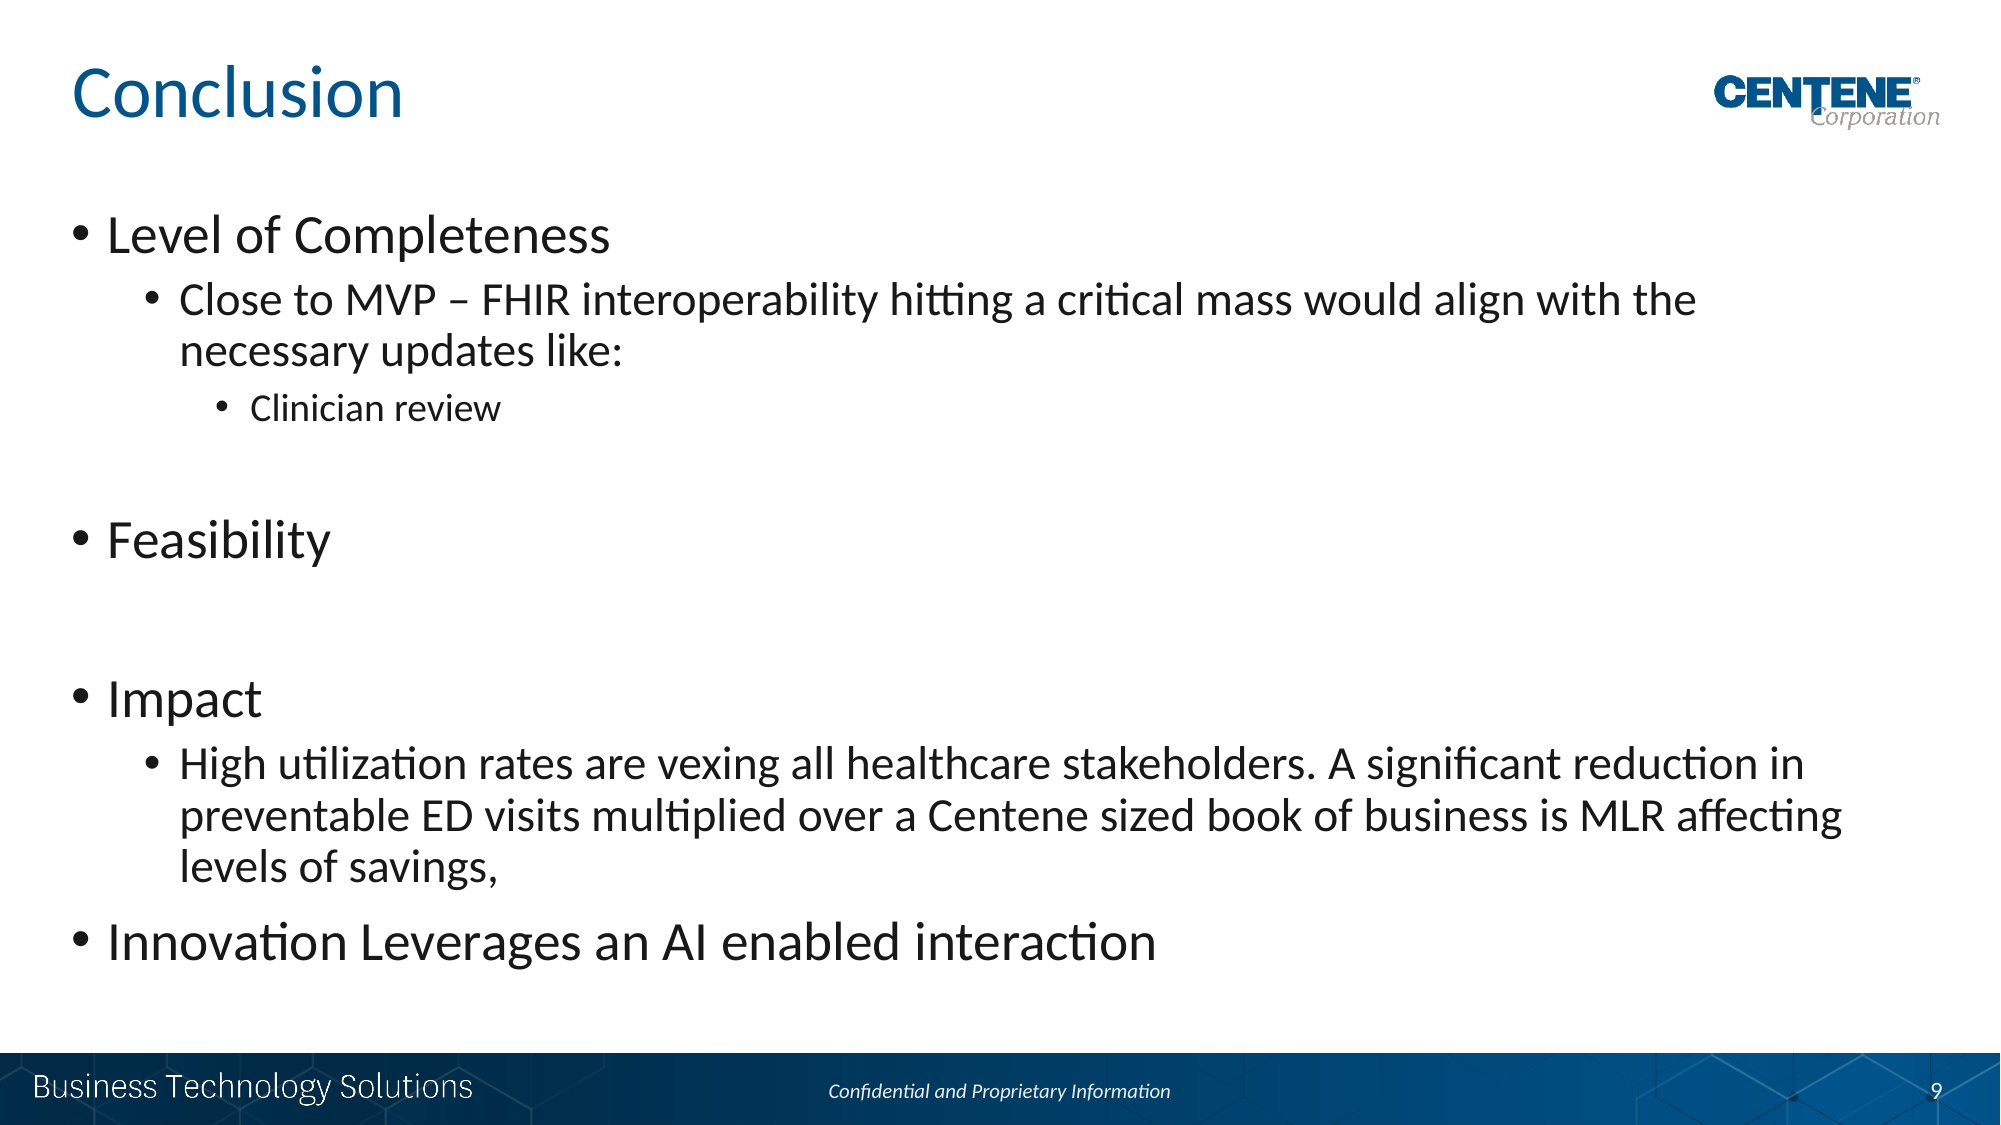

# Conclusion
Level of Completeness
Close to MVP – FHIR interoperability hitting a critical mass would align with the necessary updates like:
Clinician review

Feasibility

Impact
High utilization rates are vexing all healthcare stakeholders. A significant reduction in preventable ED visits multiplied over a Centene sized book of business is MLR affecting levels of savings,
Innovation Leverages an AI enabled interaction

Confidential and Proprietary Information
9